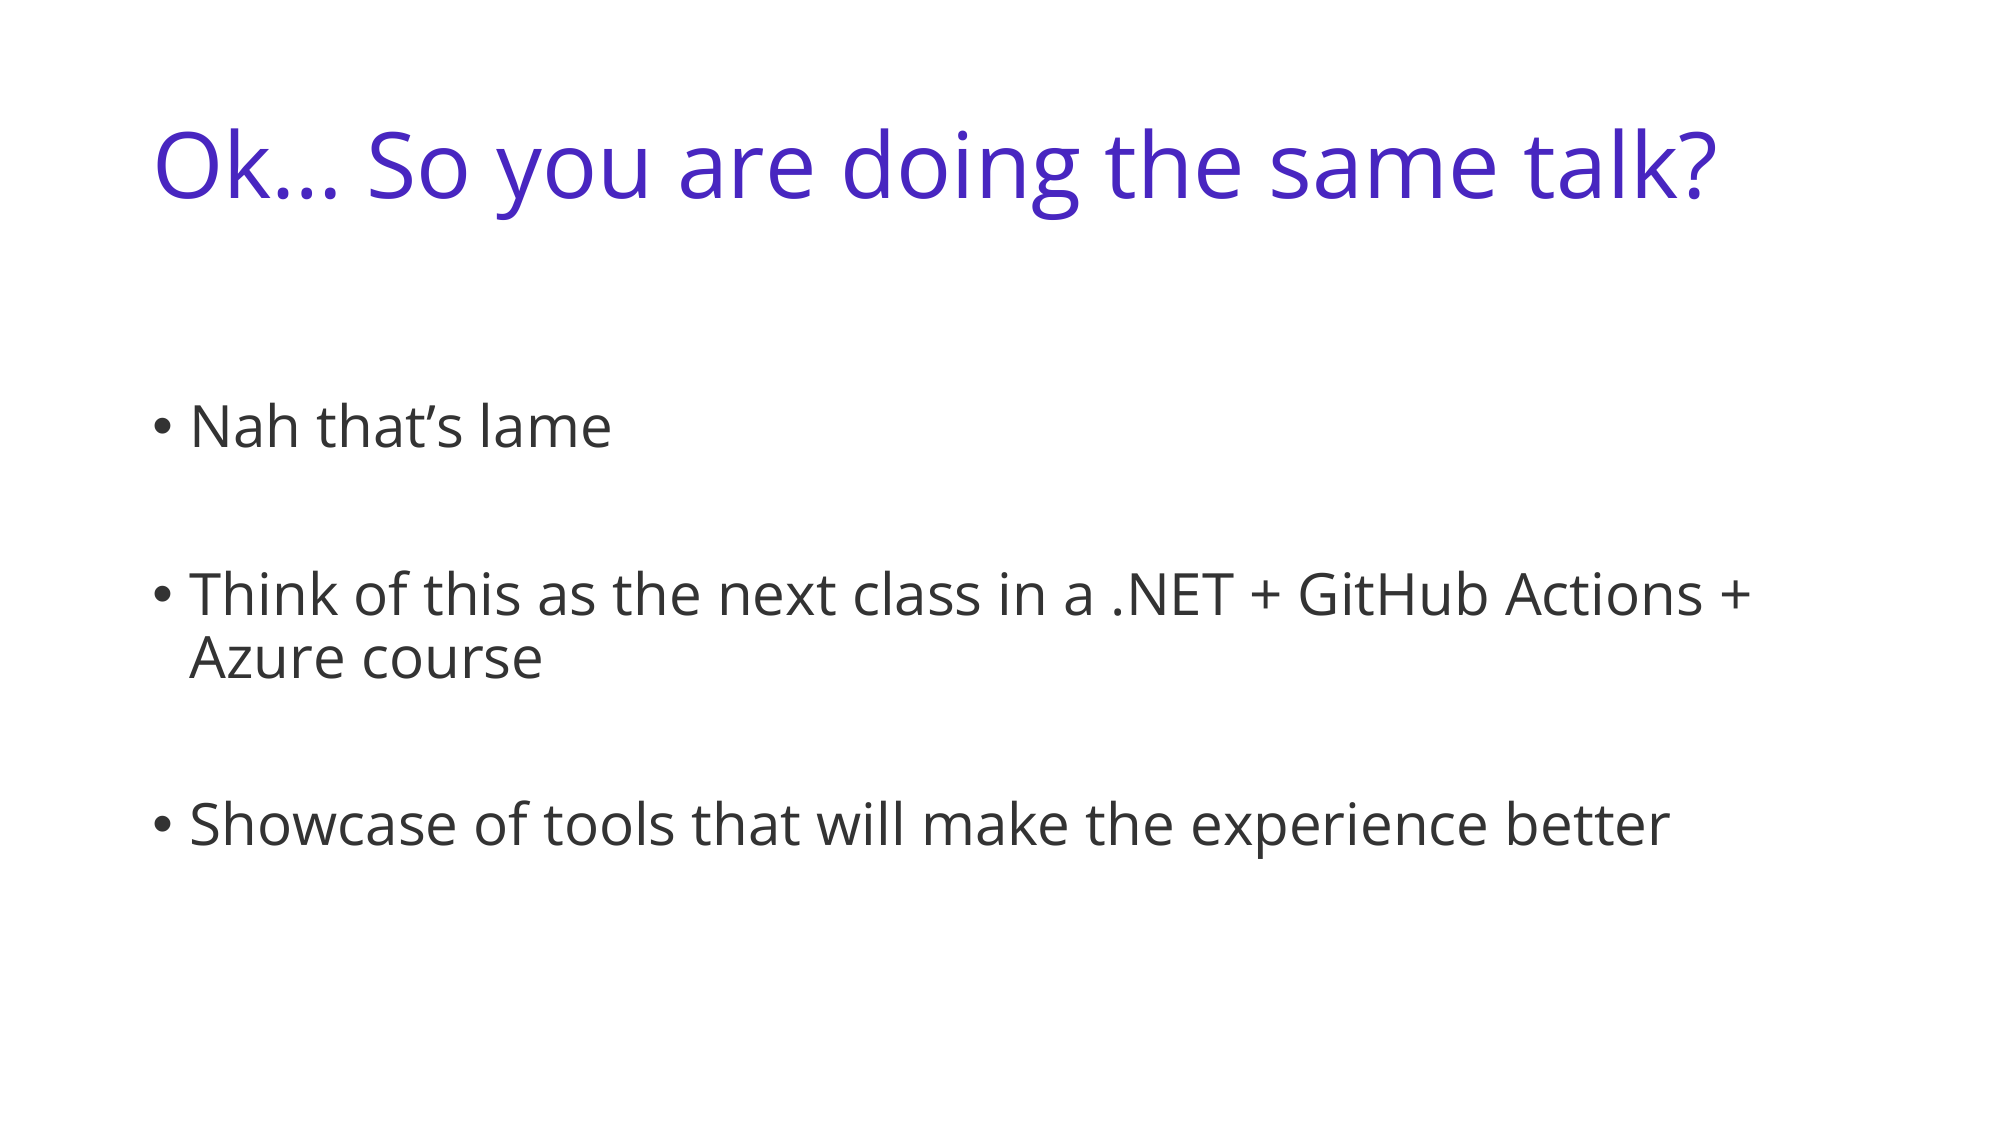

# Ok… So you are doing the same talk?

Nah that’s lame

Think of this as the next class in a .NET + GitHub Actions + Azure course

Showcase of tools that will make the experience better